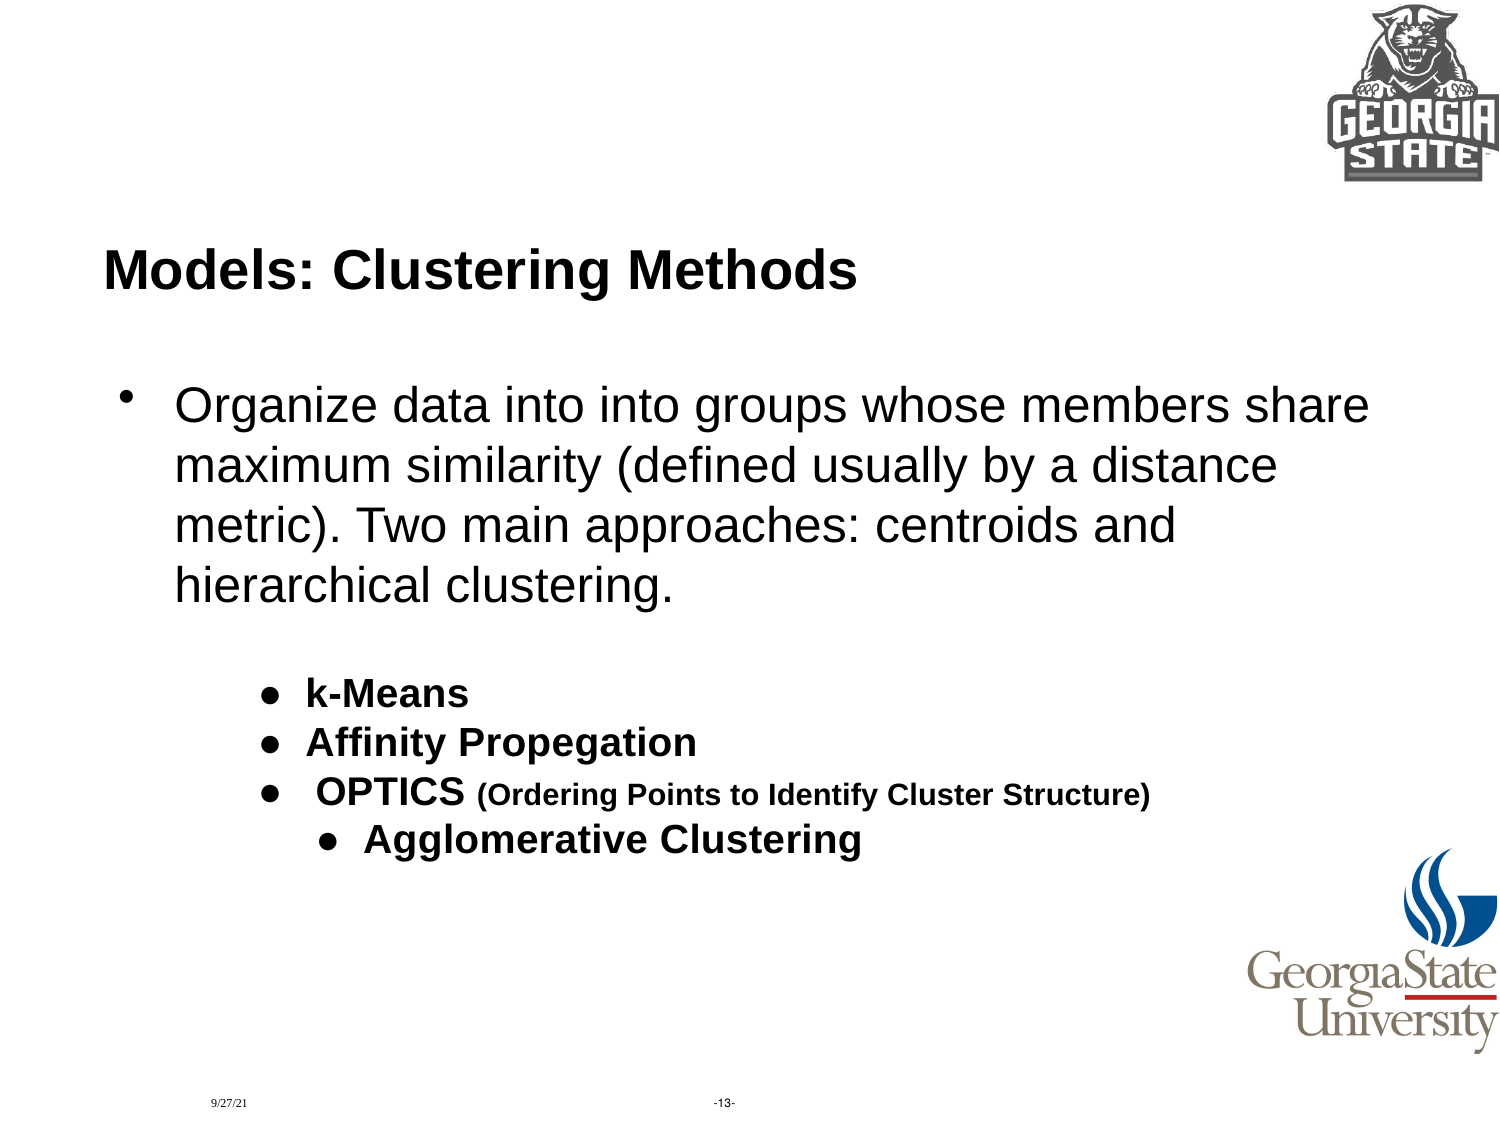

# Models: Clustering Methods
Organize data into into groups whose members share maximum similarity (defined usually by a distance metric). Two main approaches: centroids and hierarchical clustering.

●  k-Means
●  Affinity Propegation
●
OPTICS (Ordering Points to Identify Cluster Structure)
●  Agglomerative Clustering